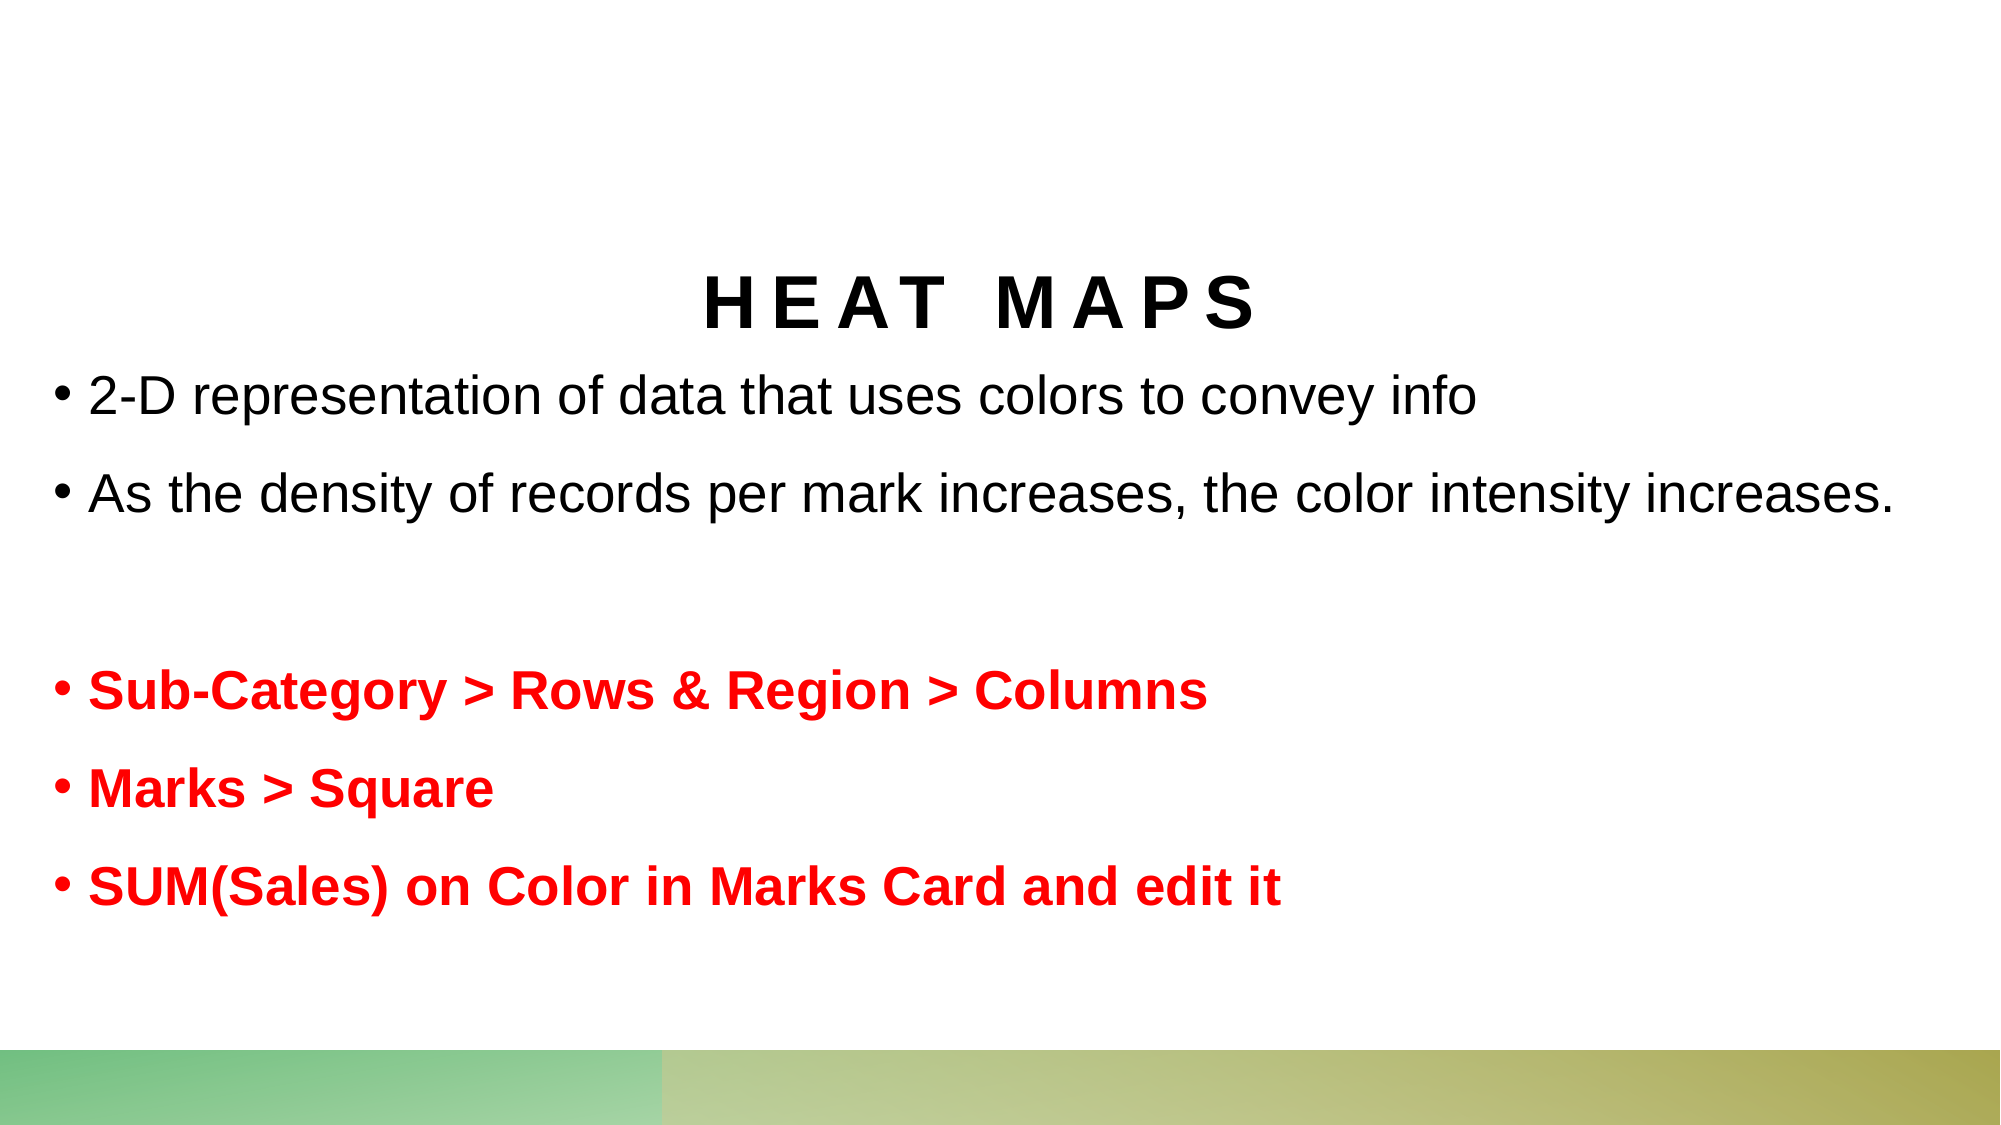

# Heat maps
2-D representation of data that uses colors to convey info
As the density of records per mark increases, the color intensity increases.

Sub-Category > Rows & Region > Columns
Marks > Square
SUM(Sales) on Color in Marks Card and edit it